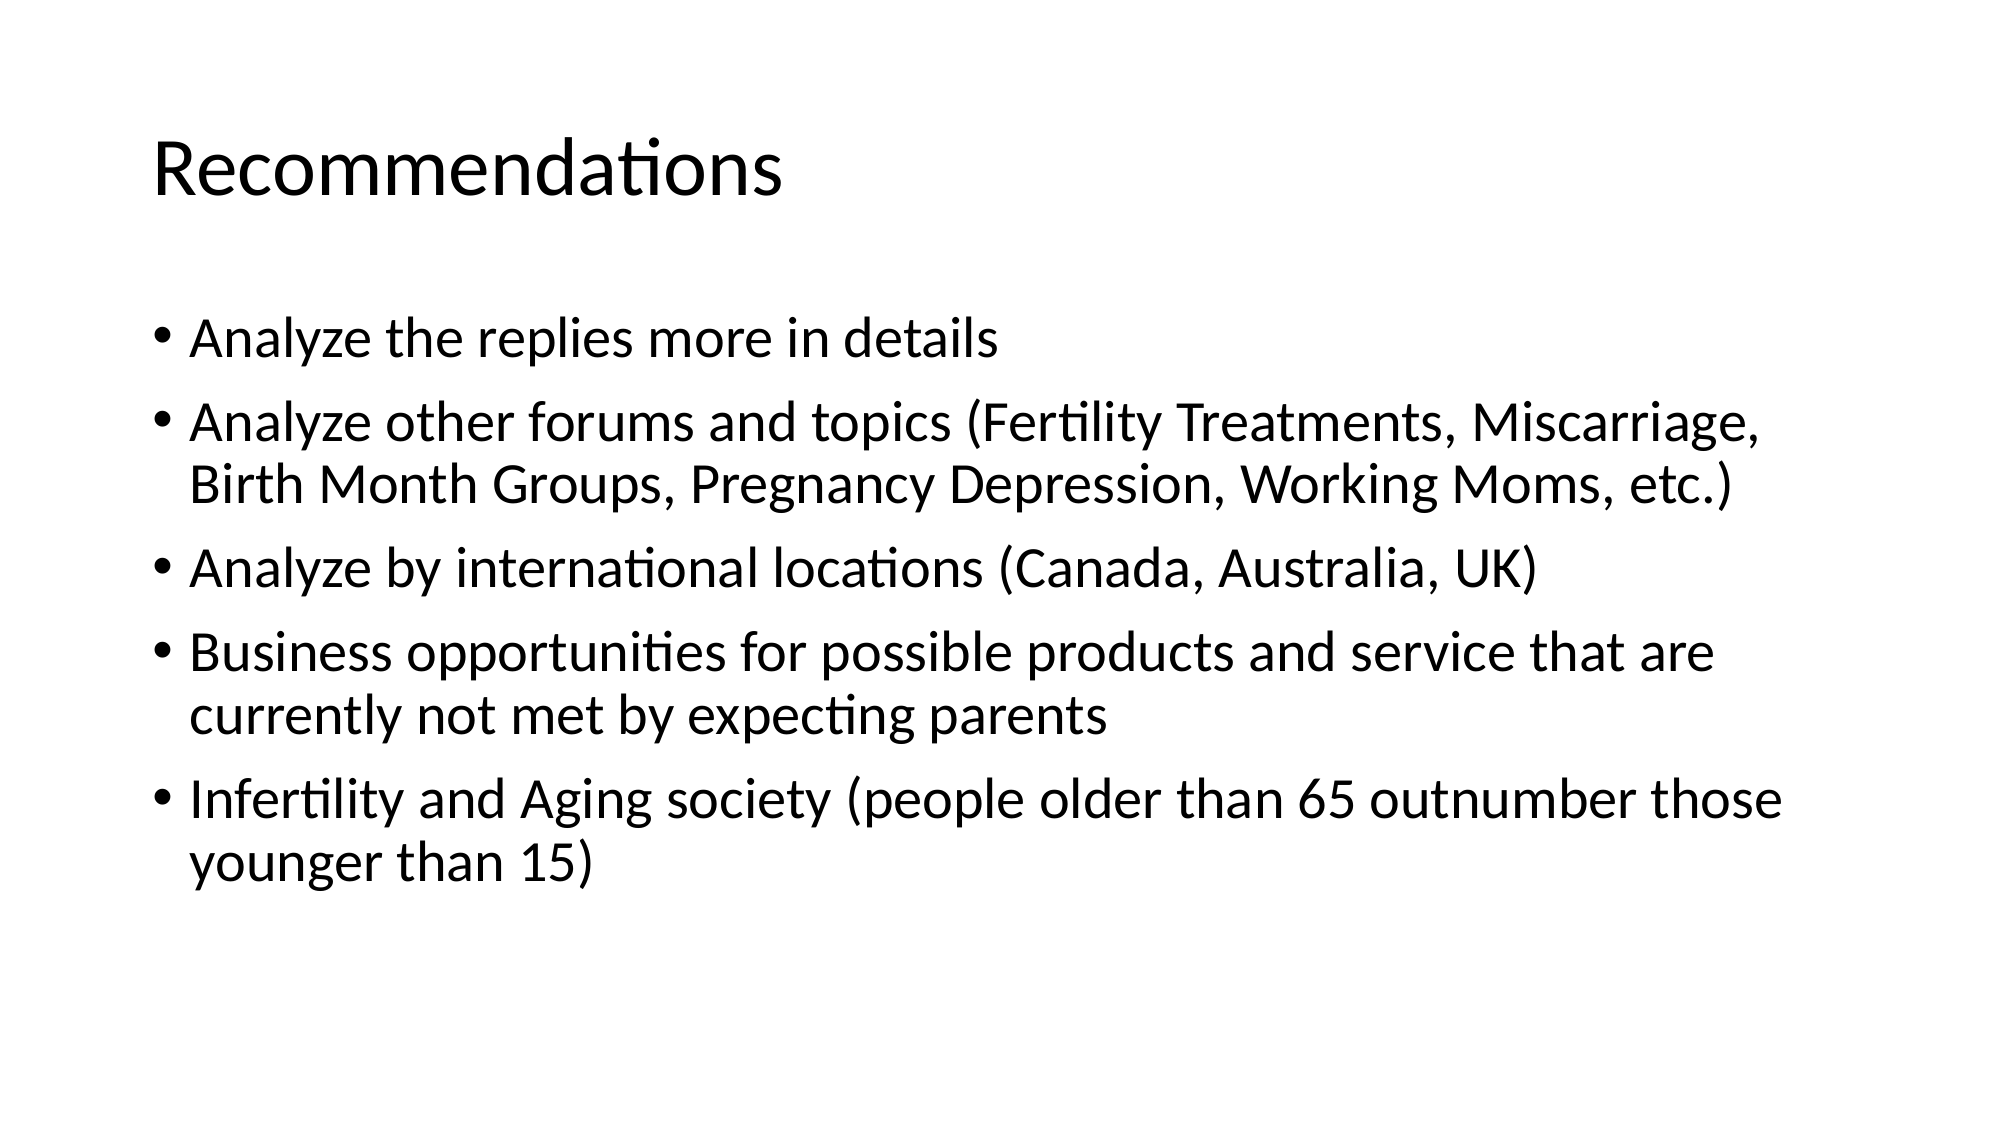

# Recommendations
Analyze the replies more in details
Analyze other forums and topics (Fertility Treatments, Miscarriage, Birth Month Groups, Pregnancy Depression, Working Moms, etc.)
Analyze by international locations (Canada, Australia, UK)
Business opportunities for possible products and service that are currently not met by expecting parents
Infertility and Aging society (people older than 65 outnumber those younger than 15)